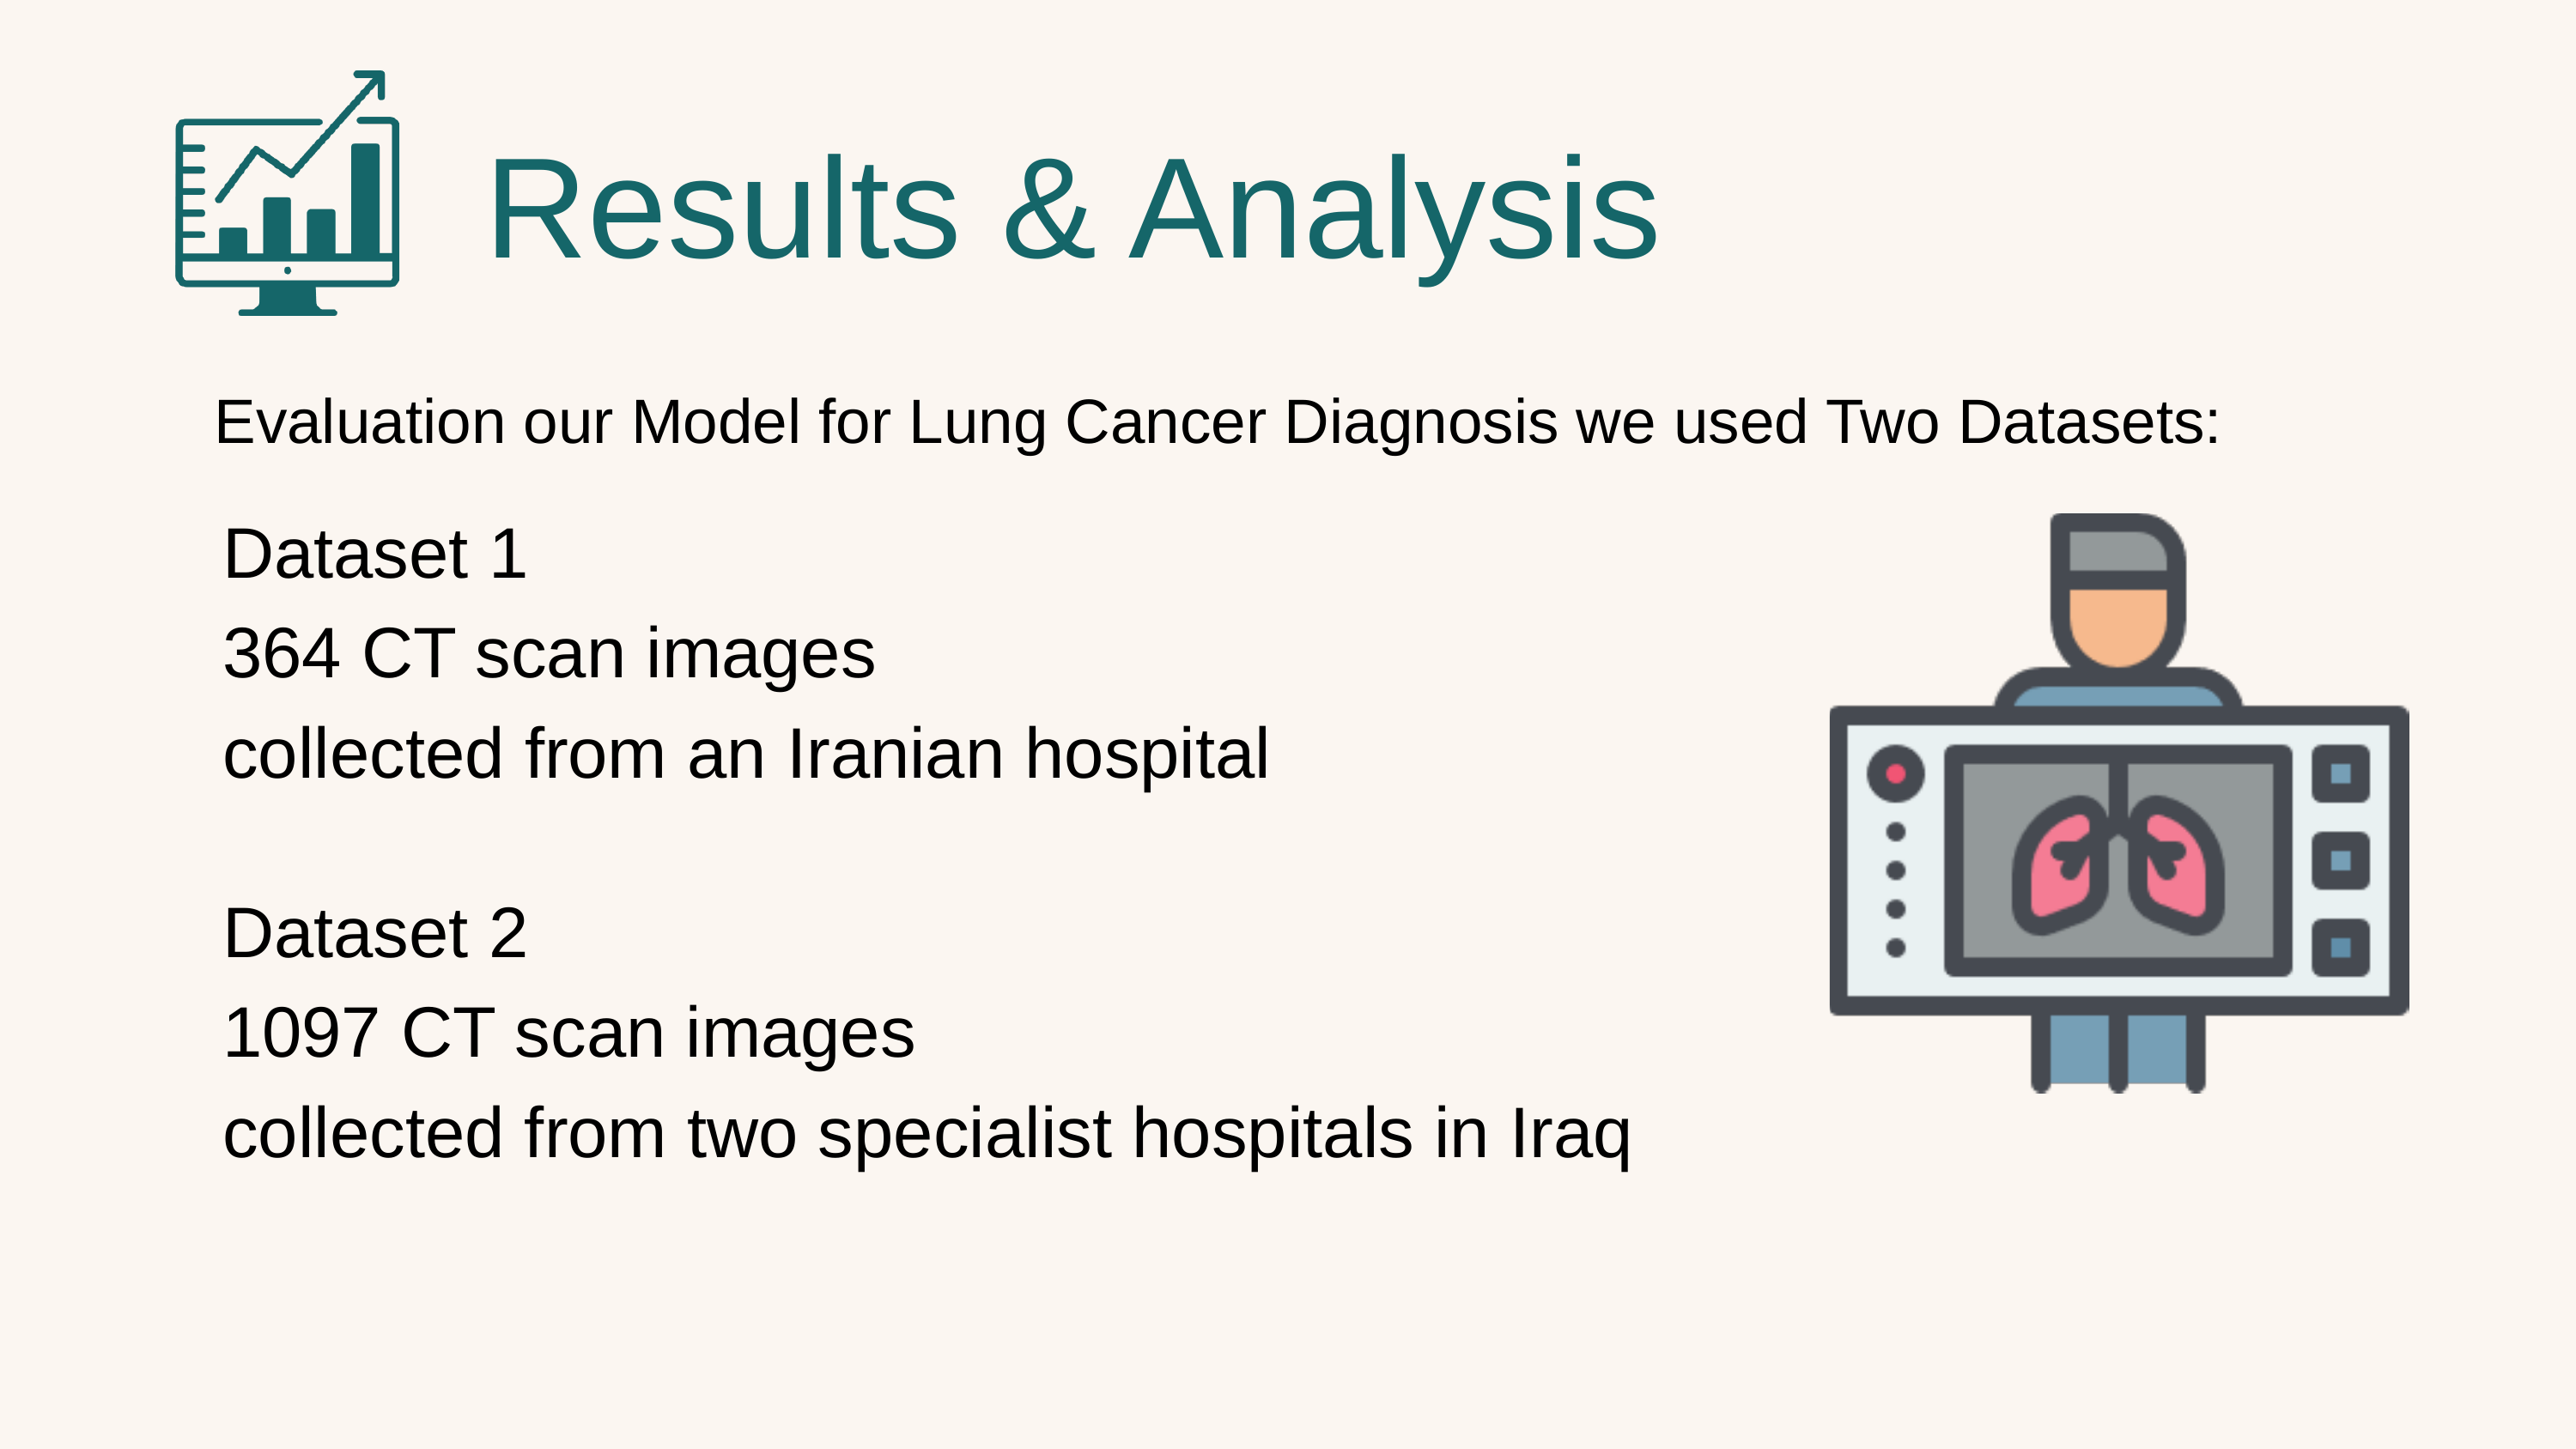

Results & Analysis
Evaluation our Model for Lung Cancer Diagnosis we used Two Datasets:

Dataset 1
364 CT scan images
collected from an Iranian hospital

Dataset 2
1097 CT scan images
collected from two specialist hospitals in Iraq